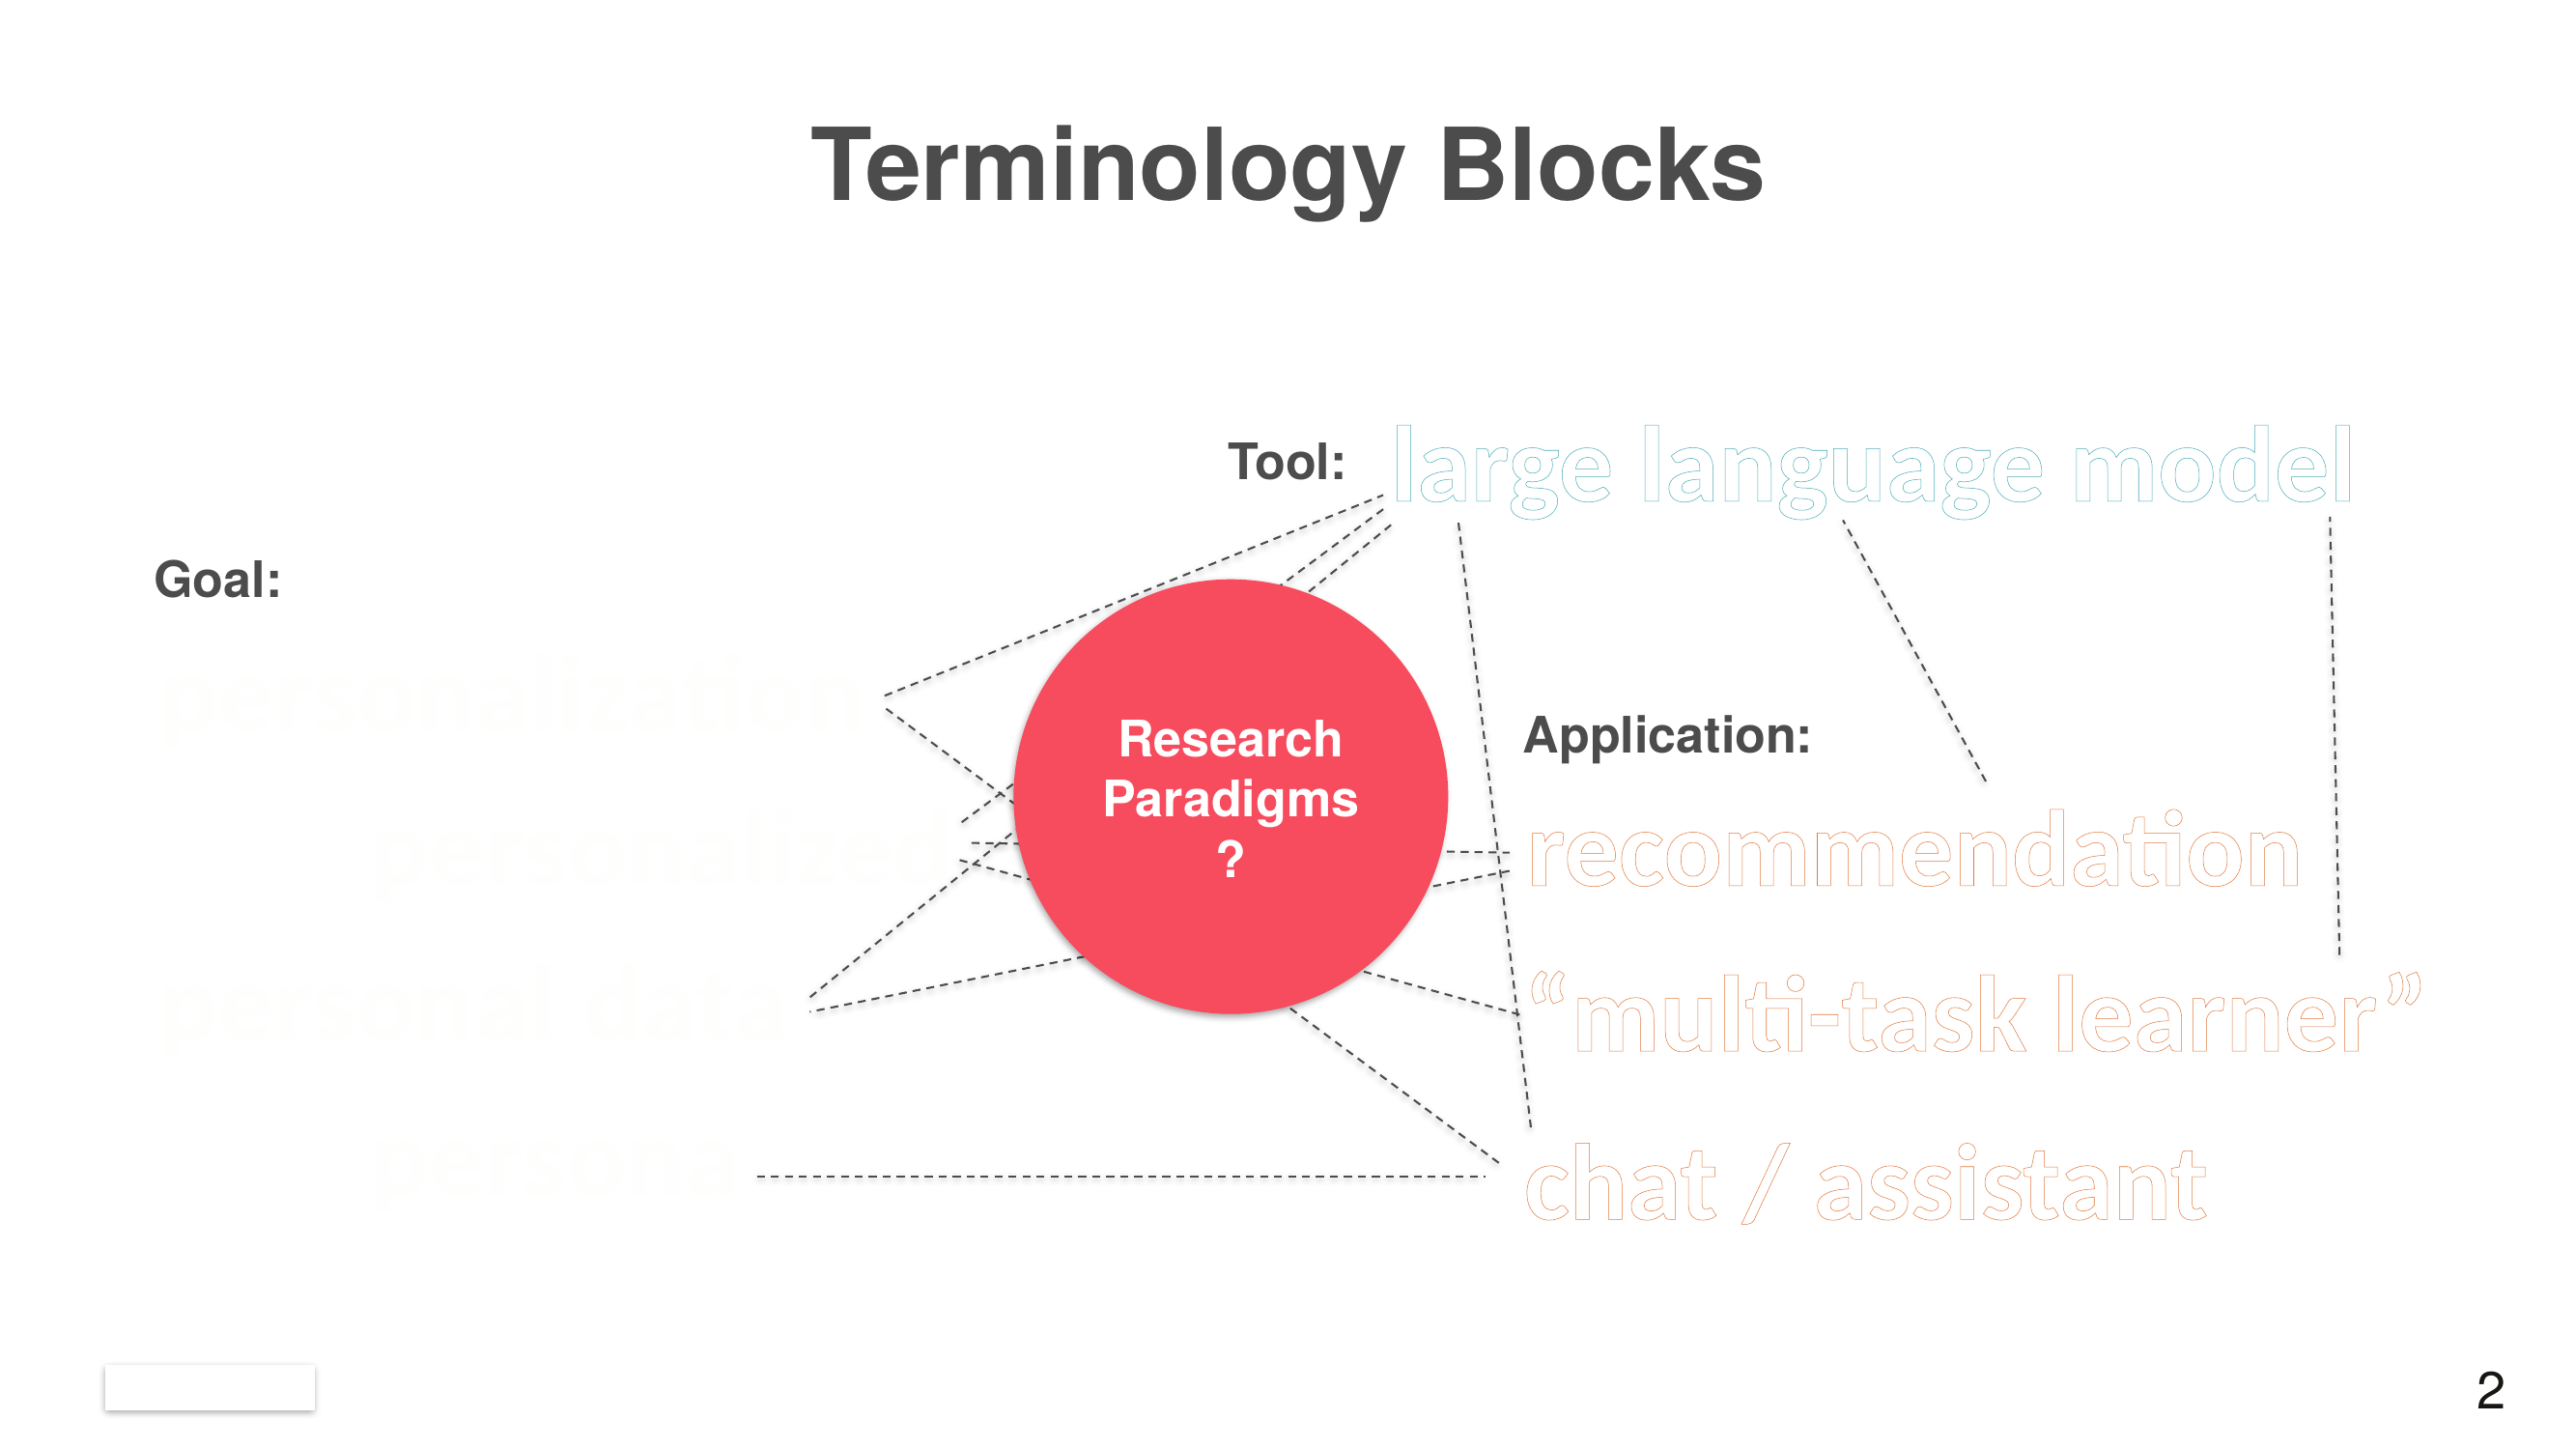

# Terminology Blocks

large language model
Tool:
Goal:
Research Paradigms?
personalization
Application:
personalized
recommendation
personal data
“multi-task learner”
persona
chat / assistant
2